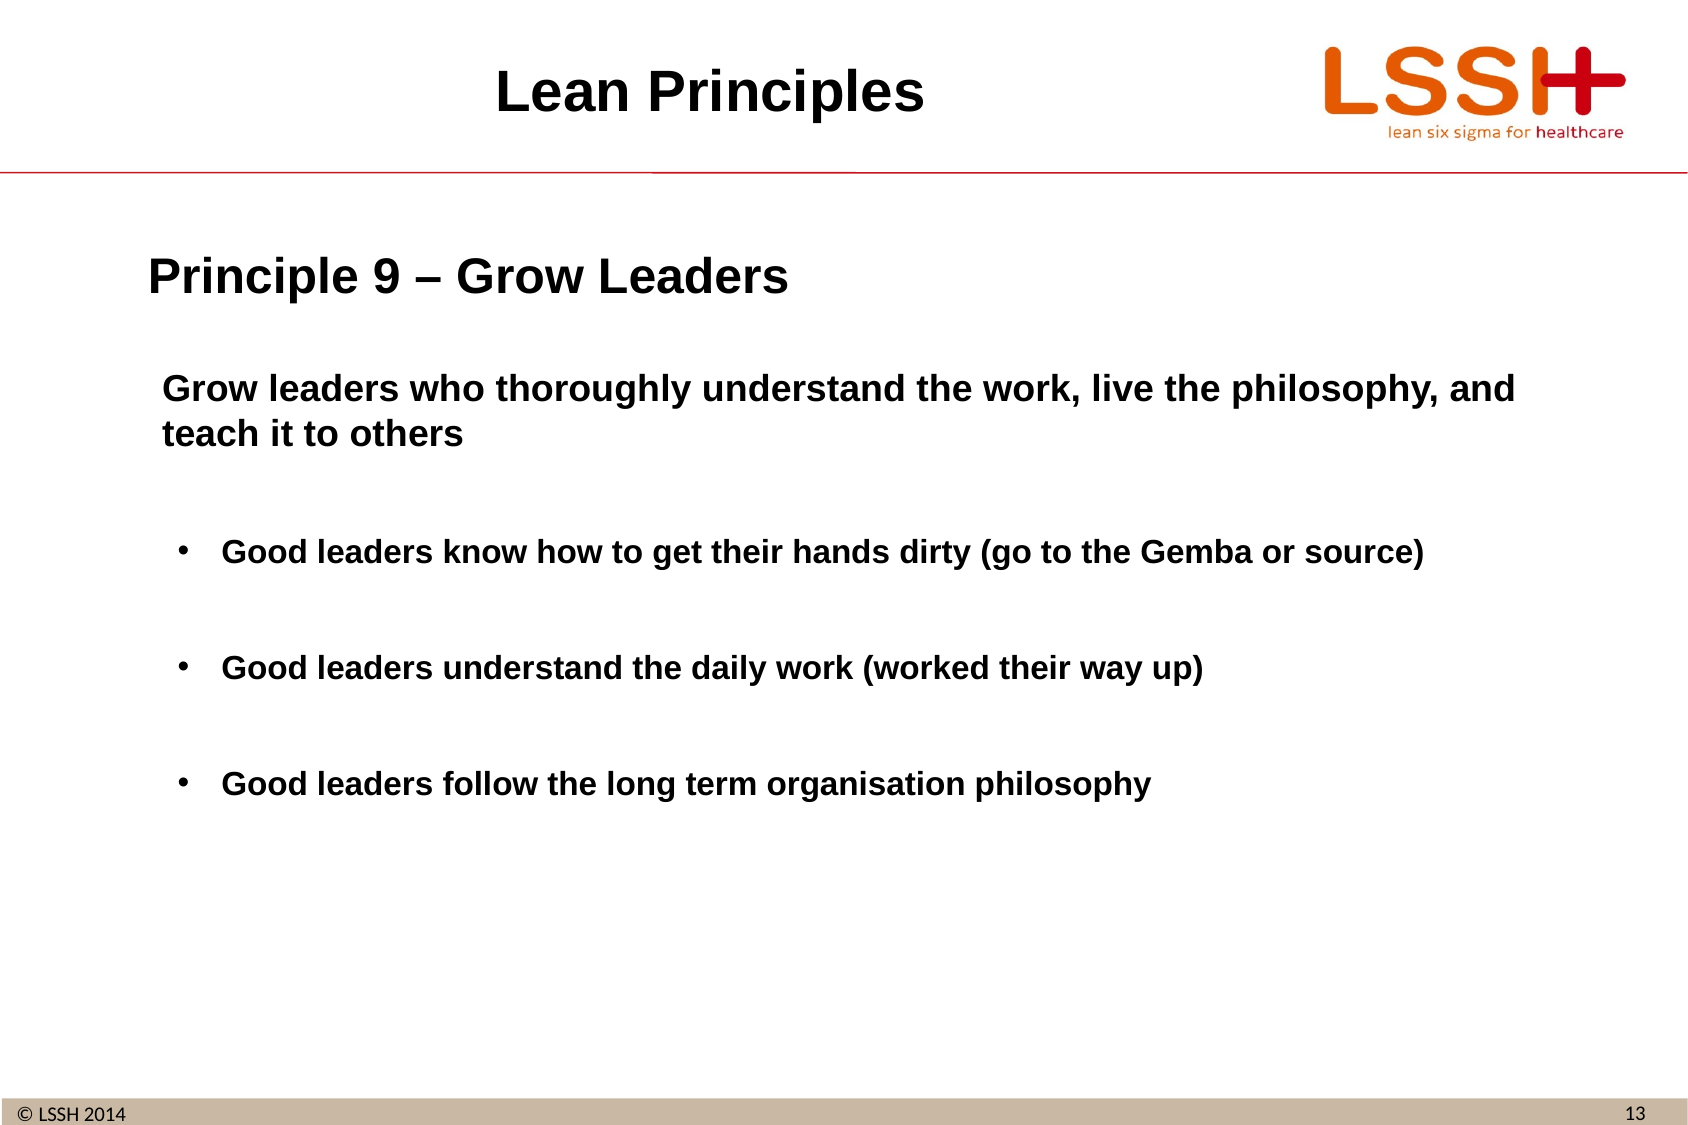

# Lean Principles
Principle 9 – Grow Leaders

Grow leaders who thoroughly understand the work, live the philosophy, and teach it to others

Good leaders know how to get their hands dirty (go to the Gemba or source)

Good leaders understand the daily work (worked their way up)

Good leaders follow the long term organisation philosophy